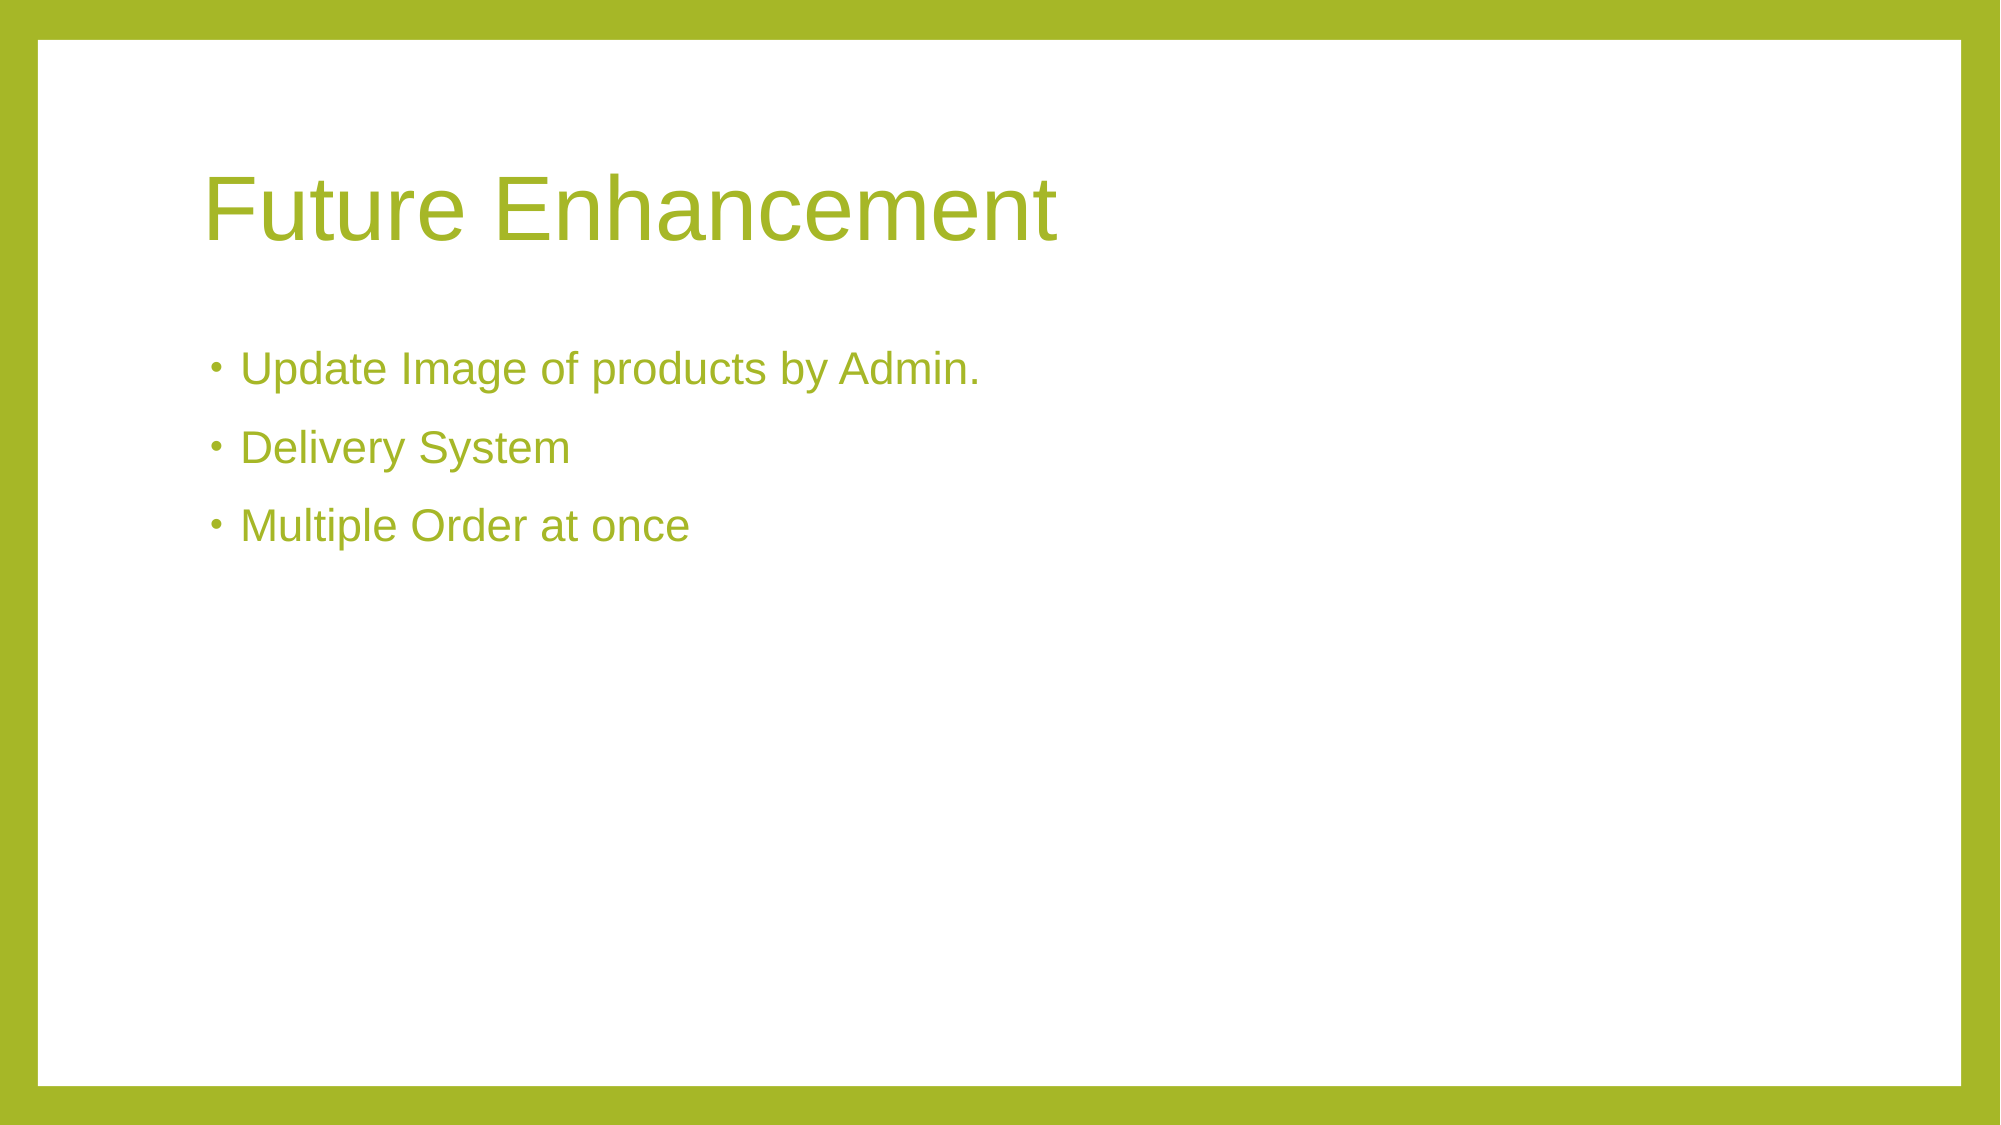

# Future Enhancement
Update Image of products by Admin.
Delivery System
Multiple Order at once